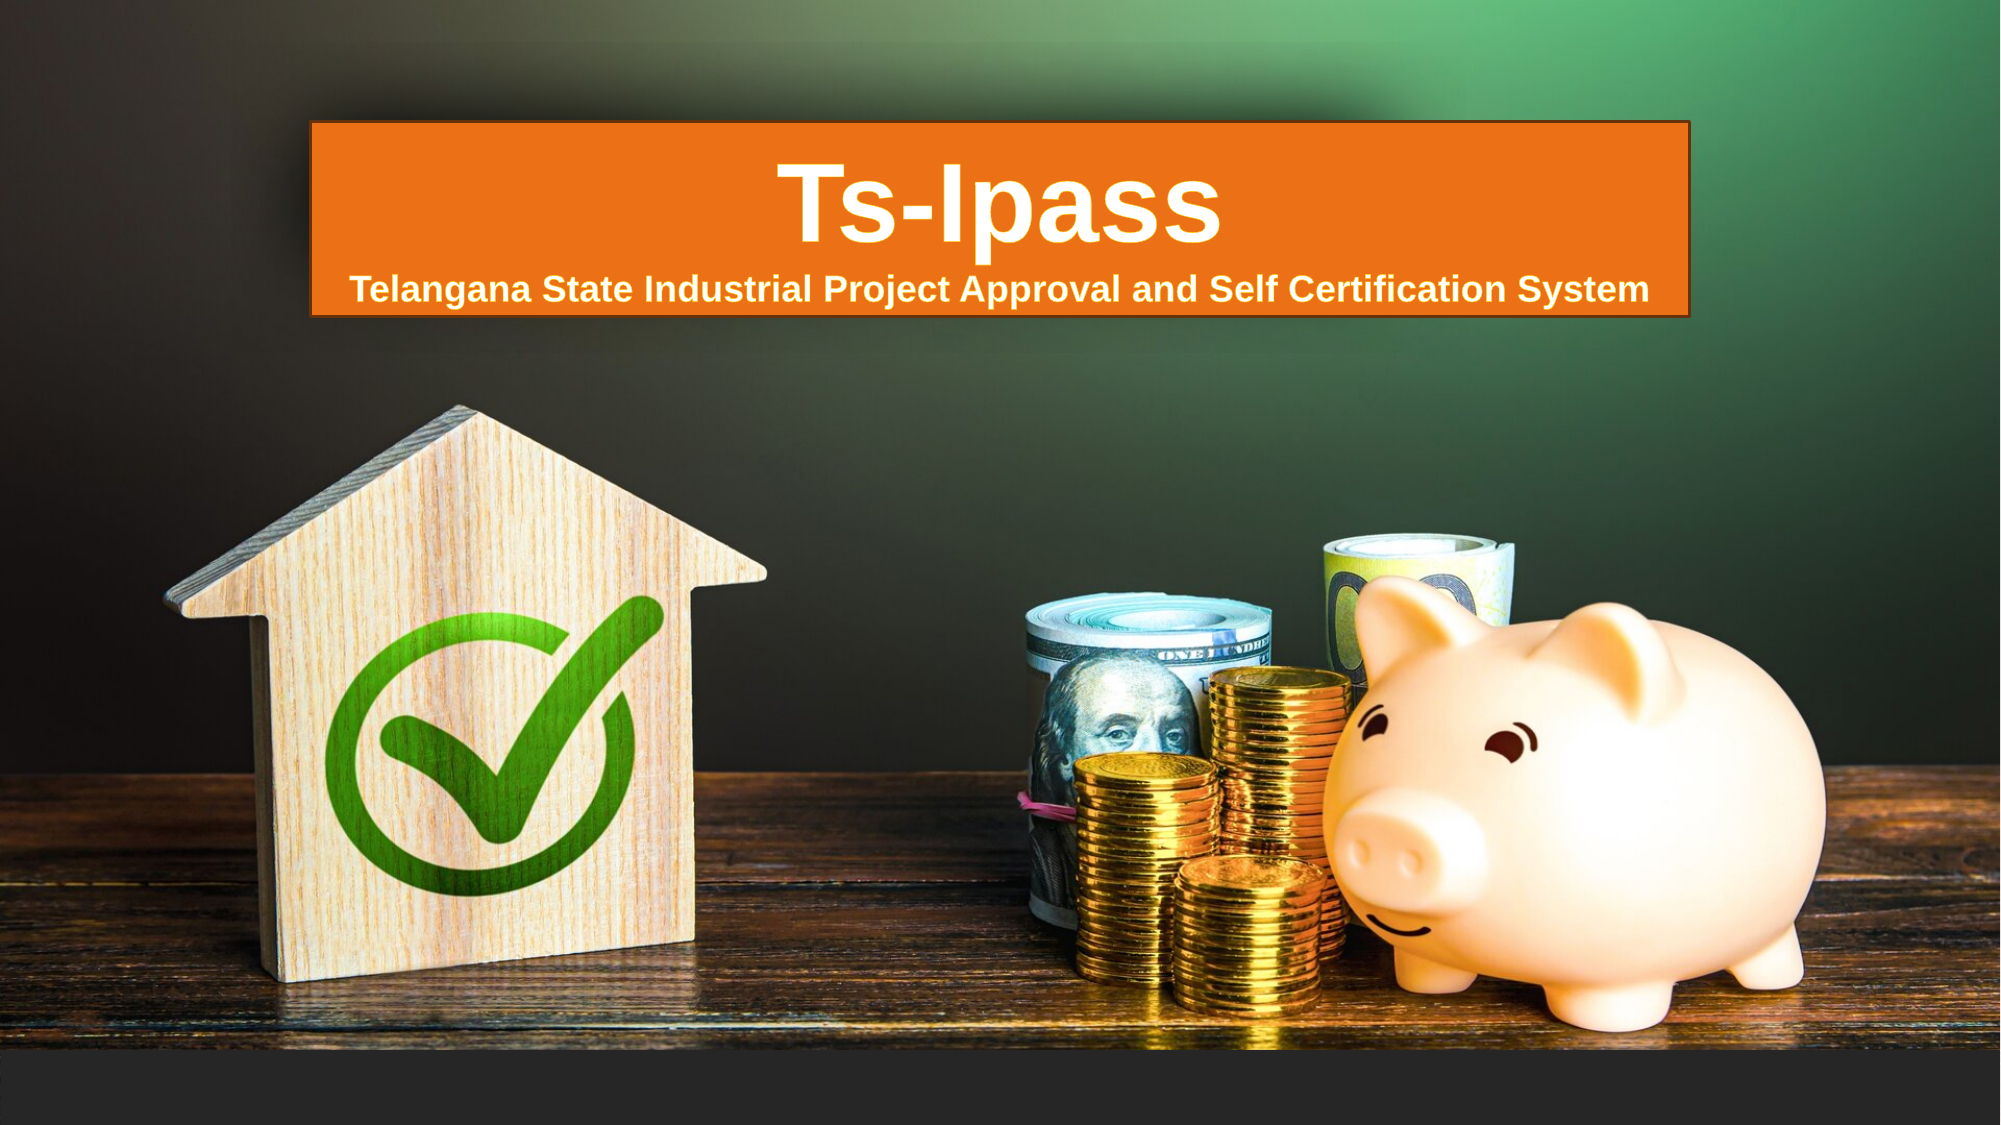

Ts-Ipass
Telangana State Industrial Project Approval and Self Certification System